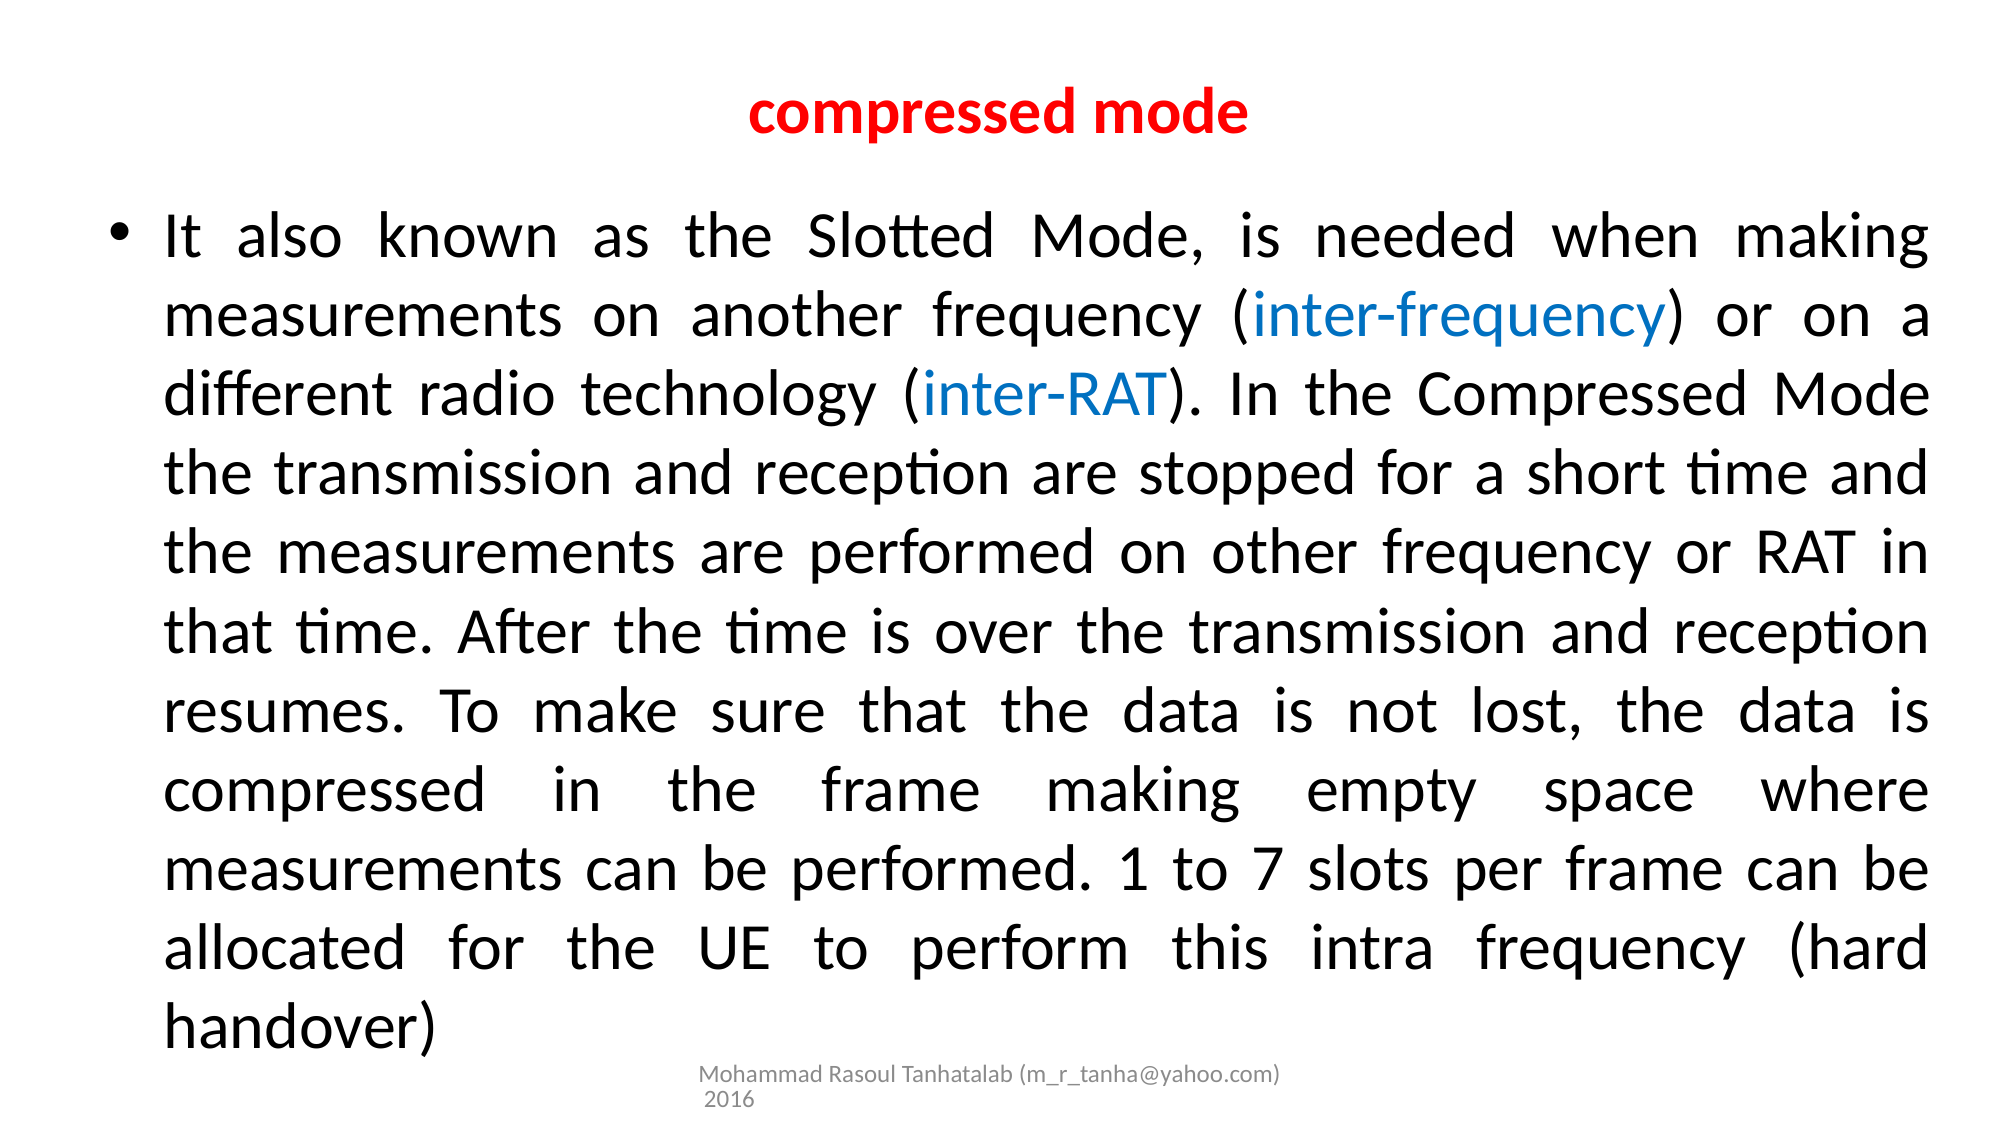

# compressed mode
It also known as the Slotted Mode, is needed when making measurements on another frequency (inter-frequency) or on a different radio technology (inter-RAT). In the Compressed Mode the transmission and reception are stopped for a short time and the measurements are performed on other frequency or RAT in that time. After the time is over the transmission and reception resumes. To make sure that the data is not lost, the data is compressed in the frame making empty space where measurements can be performed. 1 to 7 slots per frame can be allocated for the UE to perform this intra frequency (hard handover)
Mohammad Rasoul Tanhatalab (m_r_tanha@yahoo.com)    2016